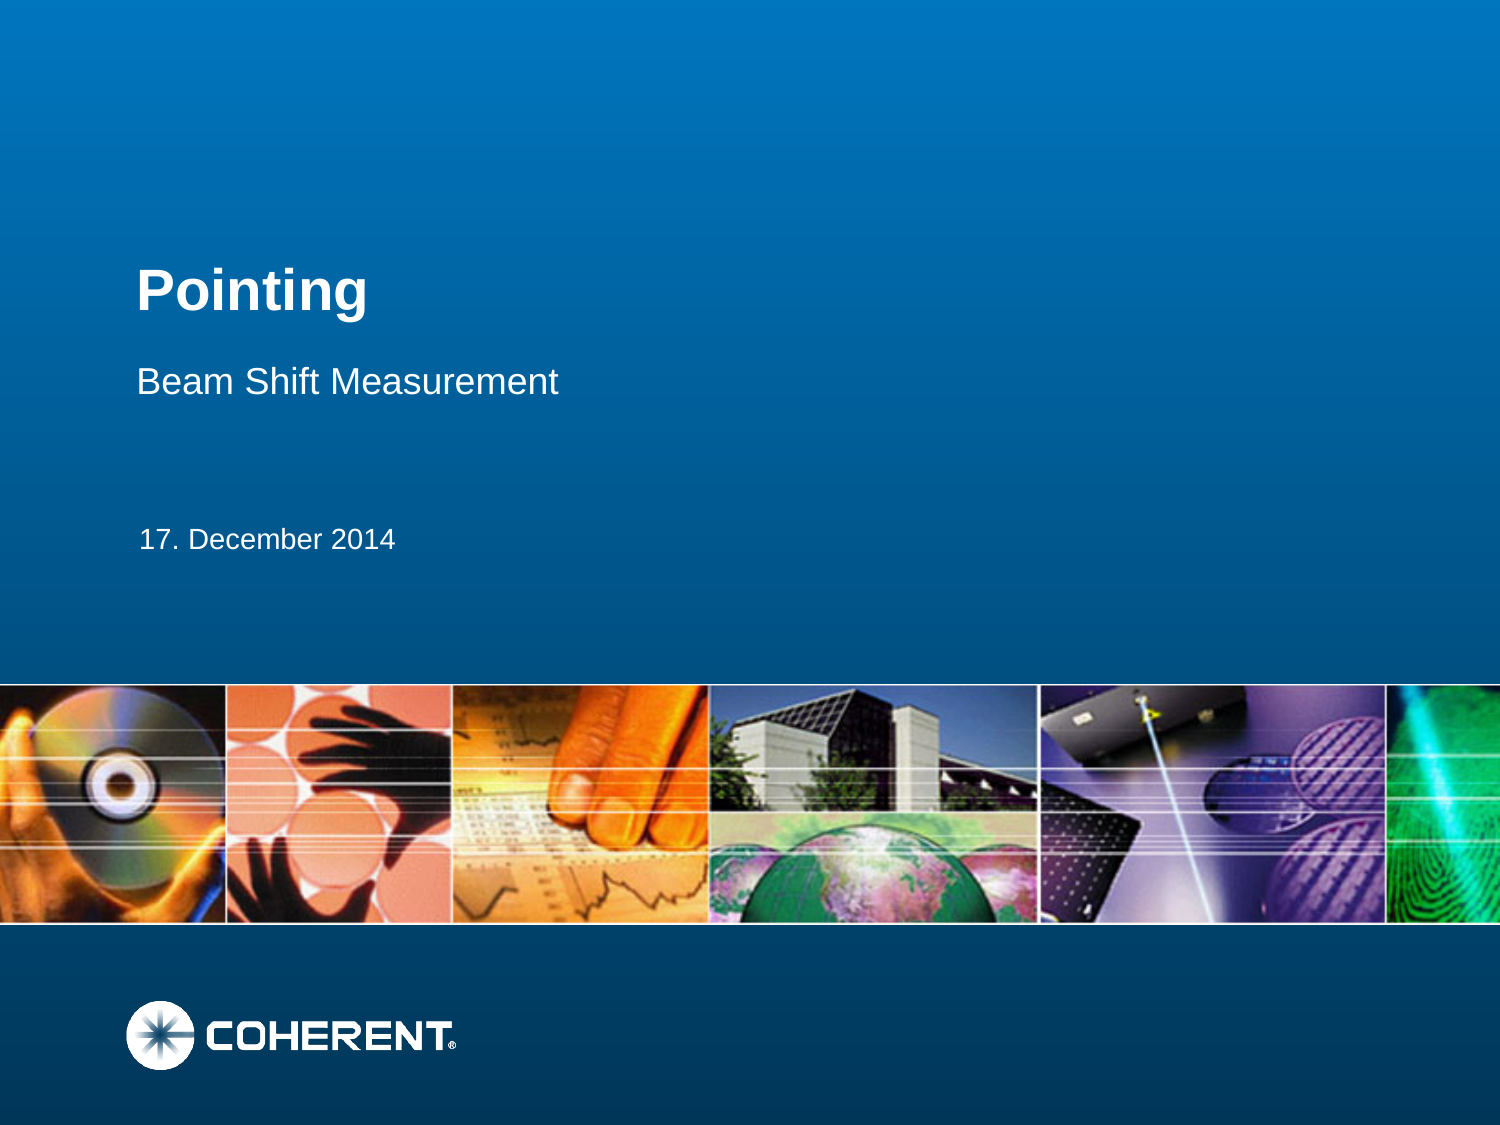

# Pointing
Beam Shift Measurement
17. December 2014